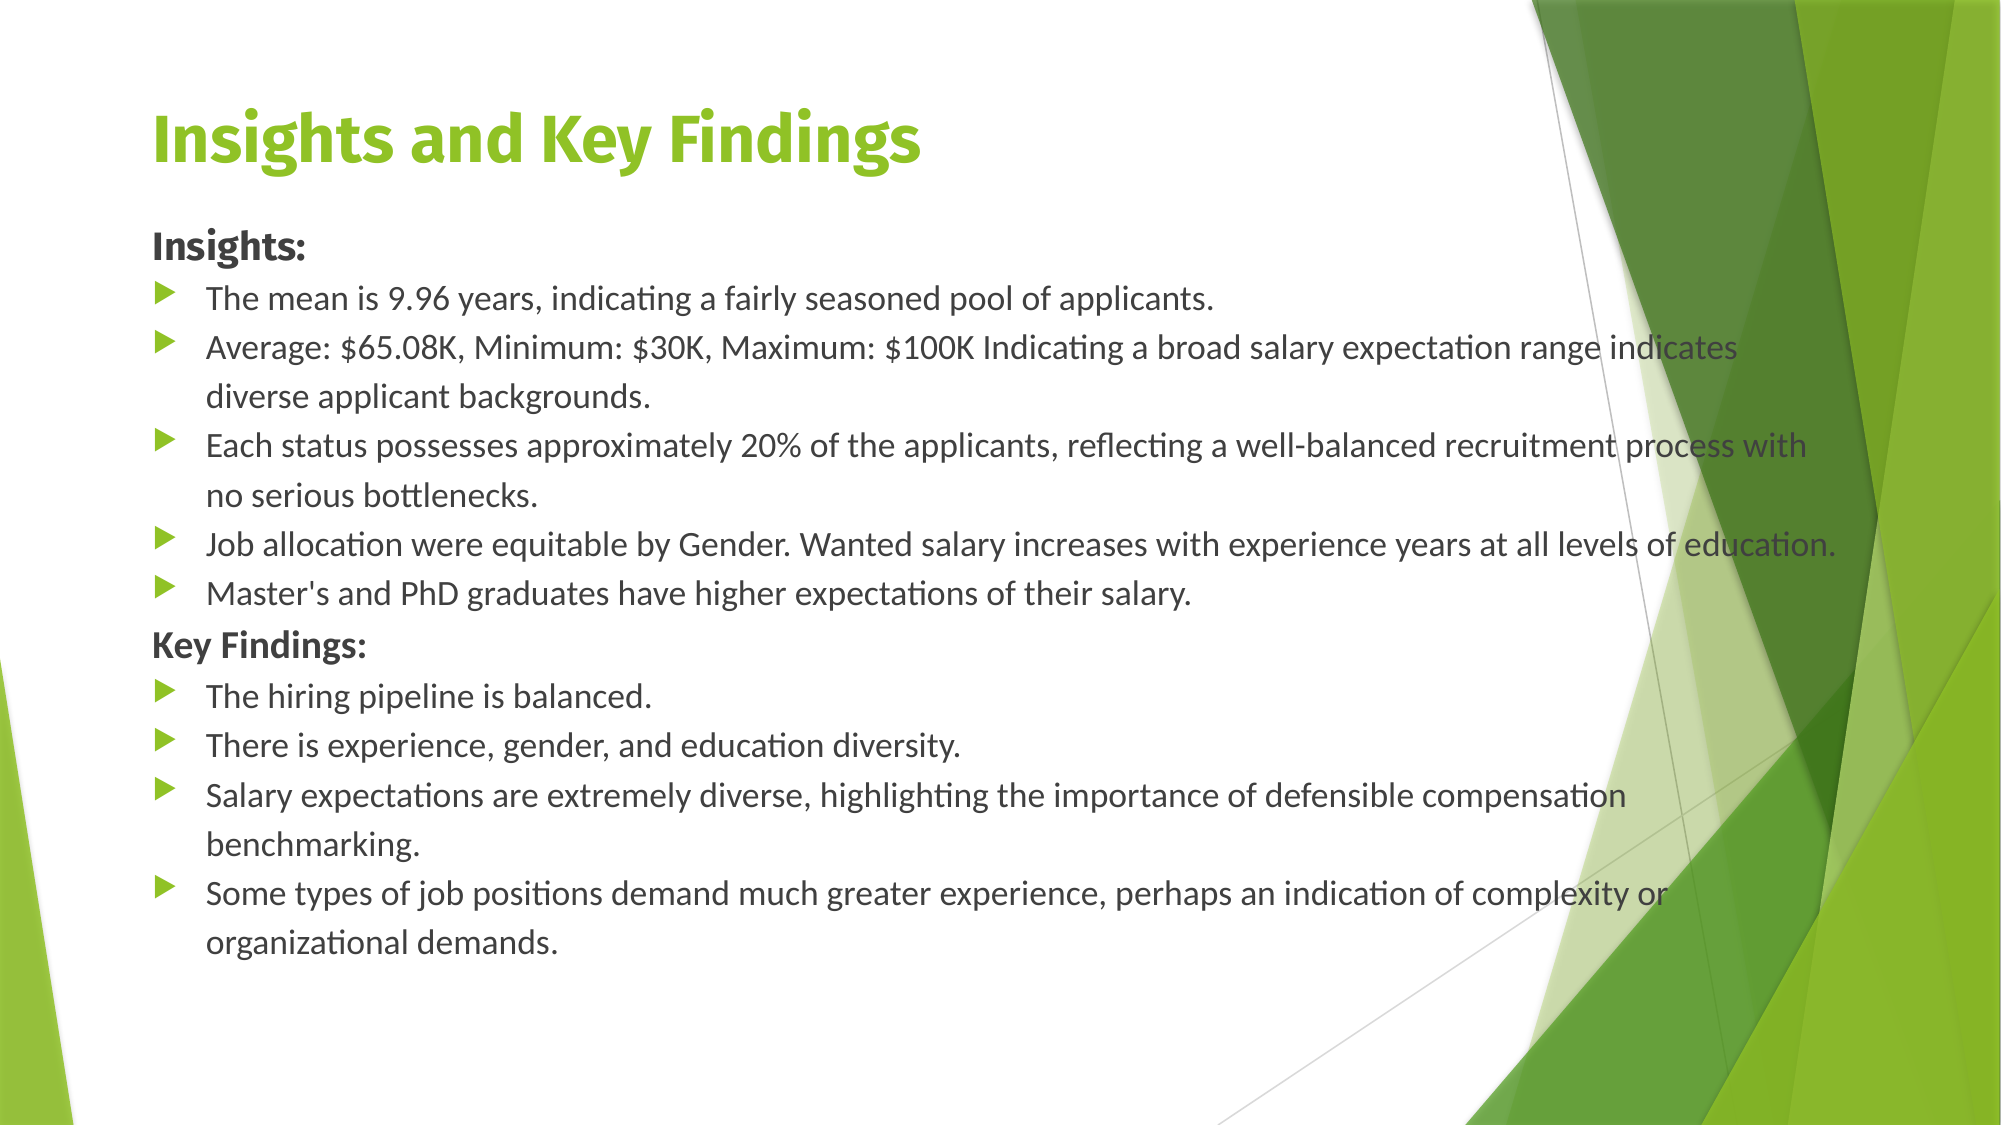

# Insights and Key Findings
Insights:
The mean is 9.96 years, indicating a fairly seasoned pool of applicants.
Average: $65.08K, Minimum: $30K, Maximum: $100K Indicating a broad salary expectation range indicates diverse applicant backgrounds.
Each status possesses approximately 20% of the applicants, reflecting a well-balanced recruitment process with no serious bottlenecks.
Job allocation were equitable by Gender. Wanted salary increases with experience years at all levels of education.
Master's and PhD graduates have higher expectations of their salary.
Key Findings:
The hiring pipeline is balanced.
There is experience, gender, and education diversity.
Salary expectations are extremely diverse, highlighting the importance of defensible compensation benchmarking.
Some types of job positions demand much greater experience, perhaps an indication of complexity or organizational demands.